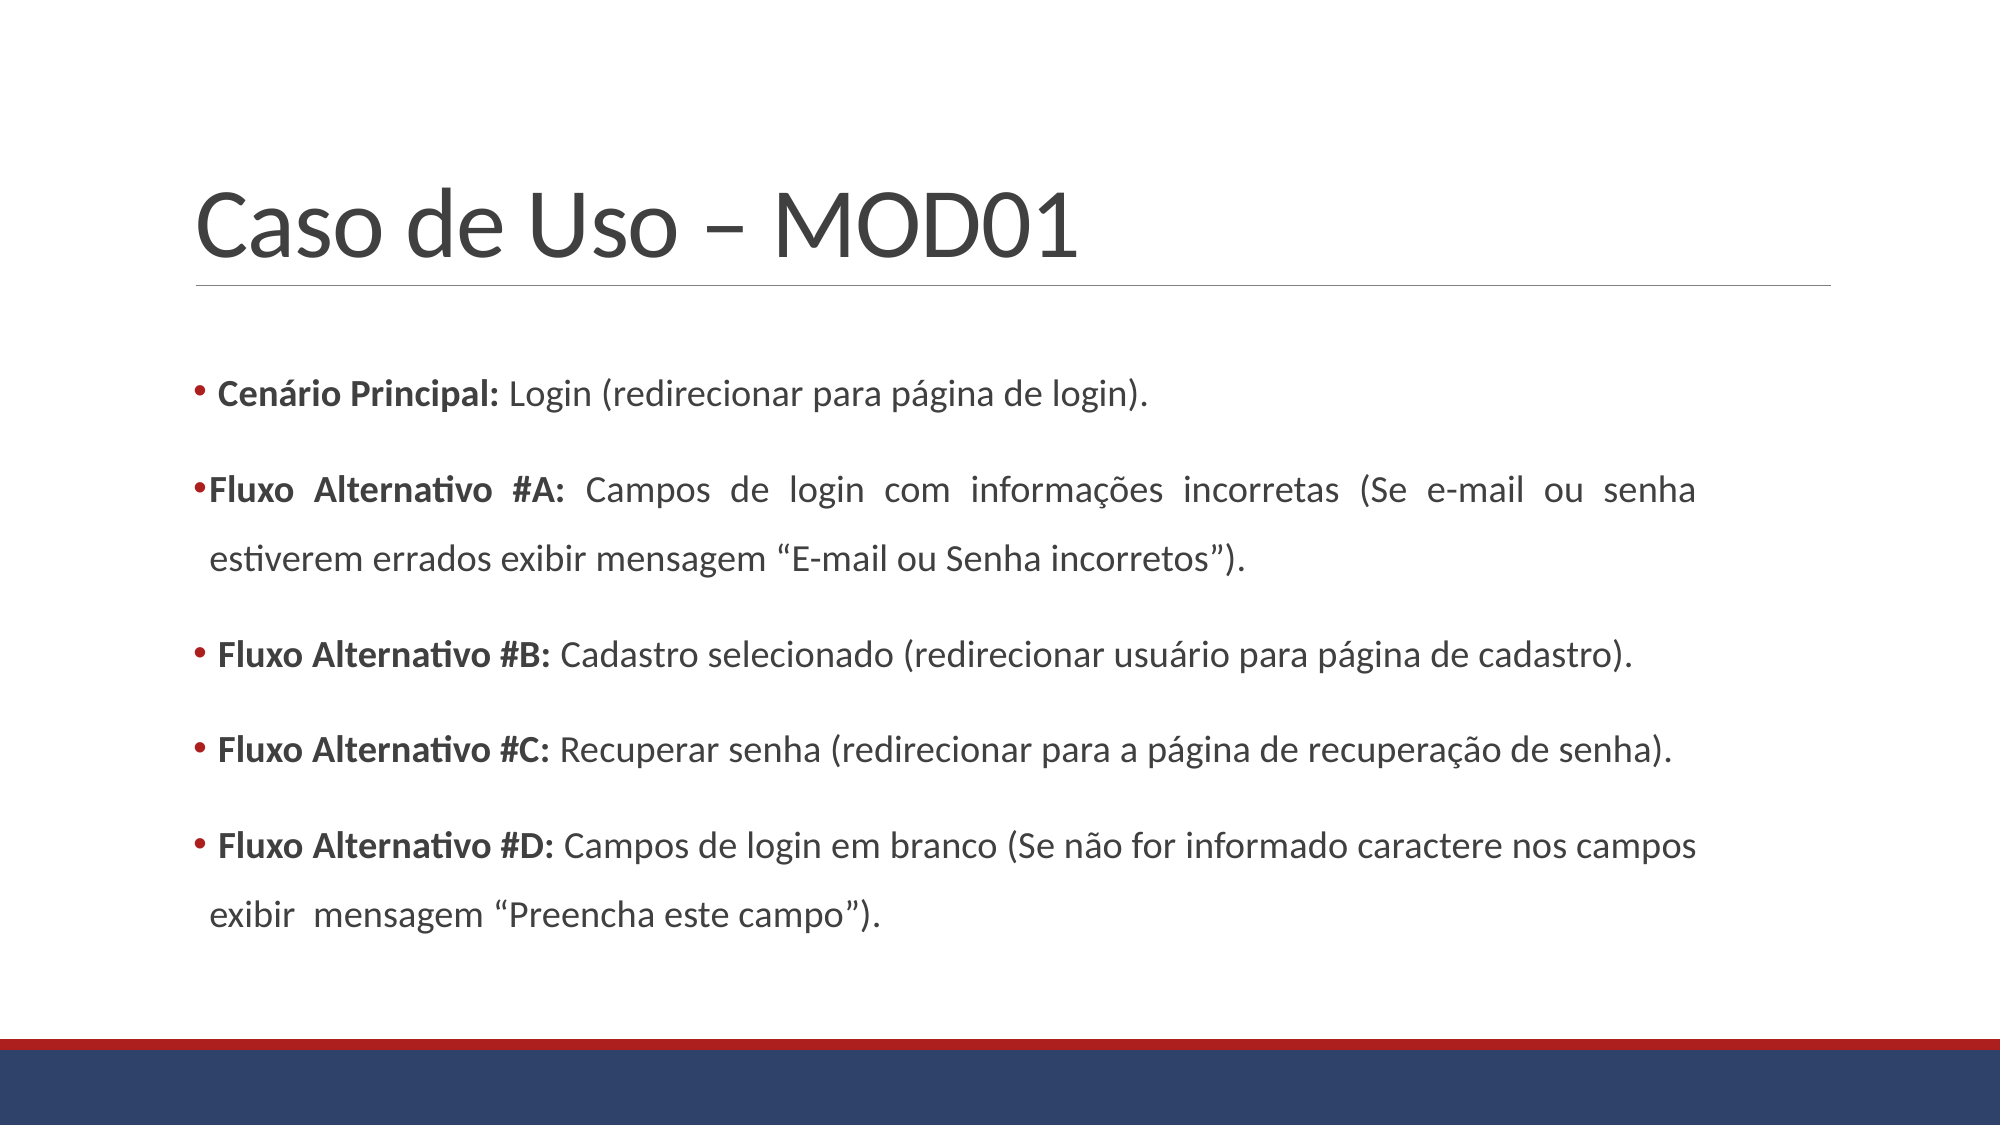

# Caso de Uso – MOD01
 Cenário Principal: Login (redirecionar para página de login).
Fluxo Alternativo #A: Campos de login com informações incorretas (Se e-mail ou senha estiverem errados exibir mensagem “E-mail ou Senha incorretos”).
 Fluxo Alternativo #B: Cadastro selecionado (redirecionar usuário para página de cadastro).
 Fluxo Alternativo #C: Recuperar senha (redirecionar para a página de recuperação de senha).
 Fluxo Alternativo #D: Campos de login em branco (Se não for informado caractere nos campos exibir  mensagem “Preencha este campo”).